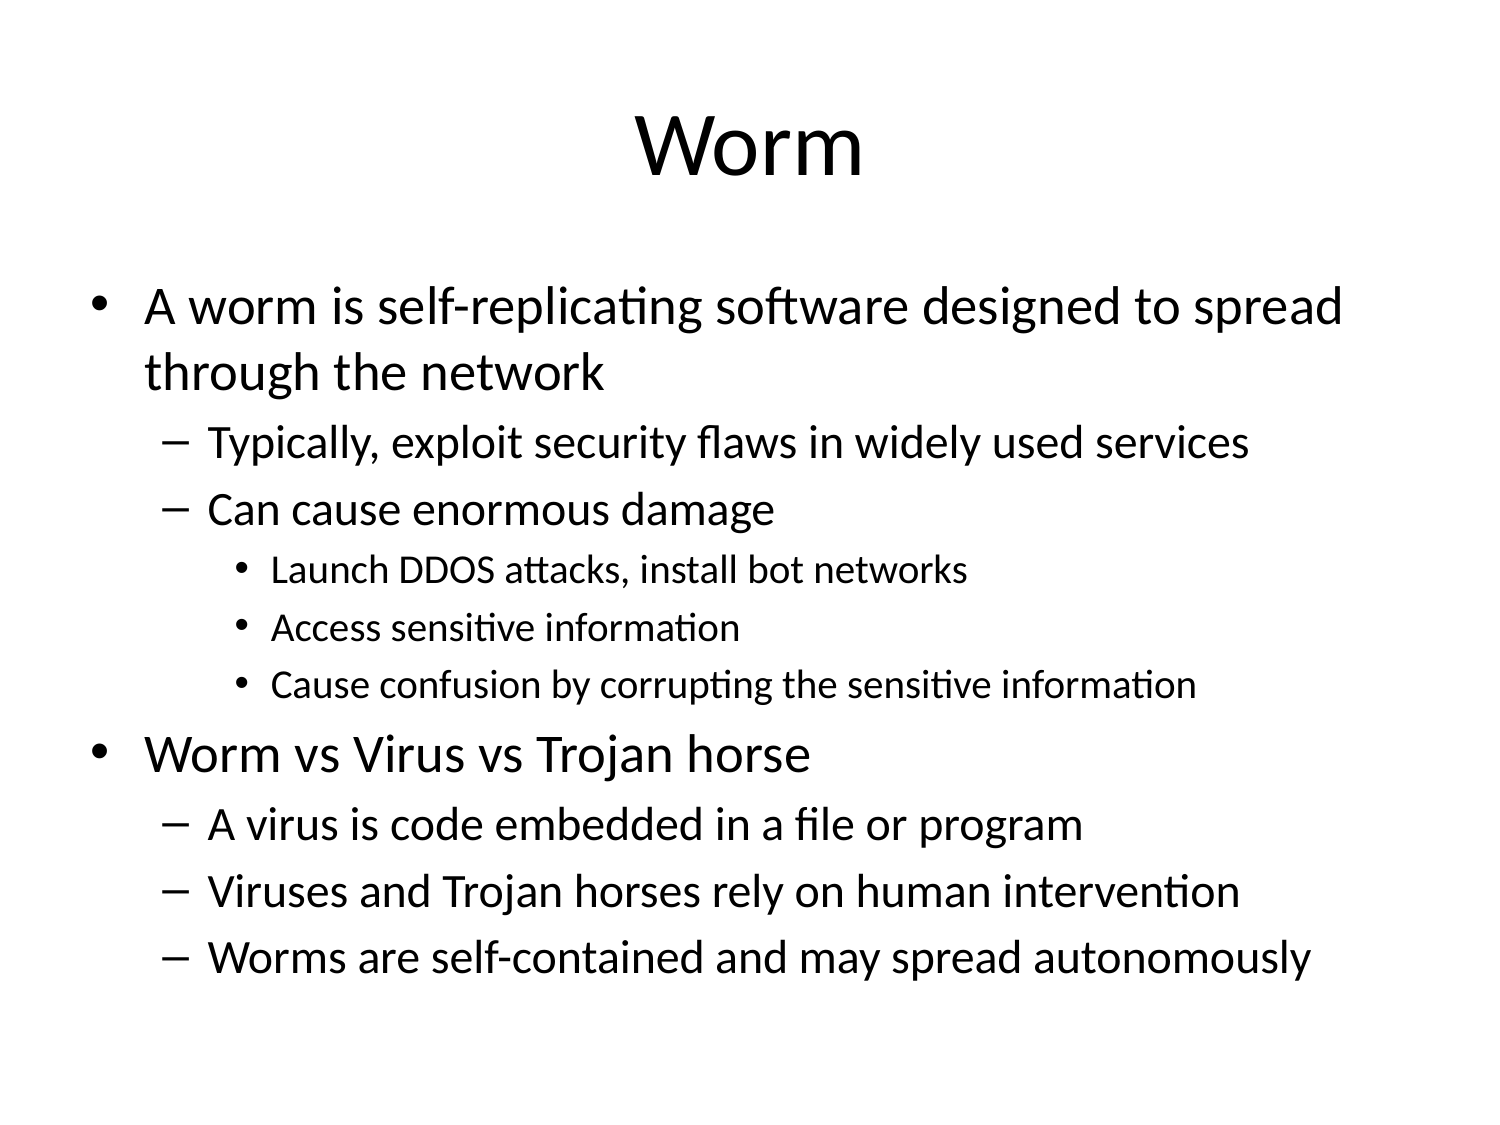

# Worm
A worm is self-replicating software designed to spread through the network
Typically, exploit security flaws in widely used services
Can cause enormous damage
Launch DDOS attacks, install bot networks
Access sensitive information
Cause confusion by corrupting the sensitive information
Worm vs Virus vs Trojan horse
A virus is code embedded in a file or program
Viruses and Trojan horses rely on human intervention
Worms are self-contained and may spread autonomously